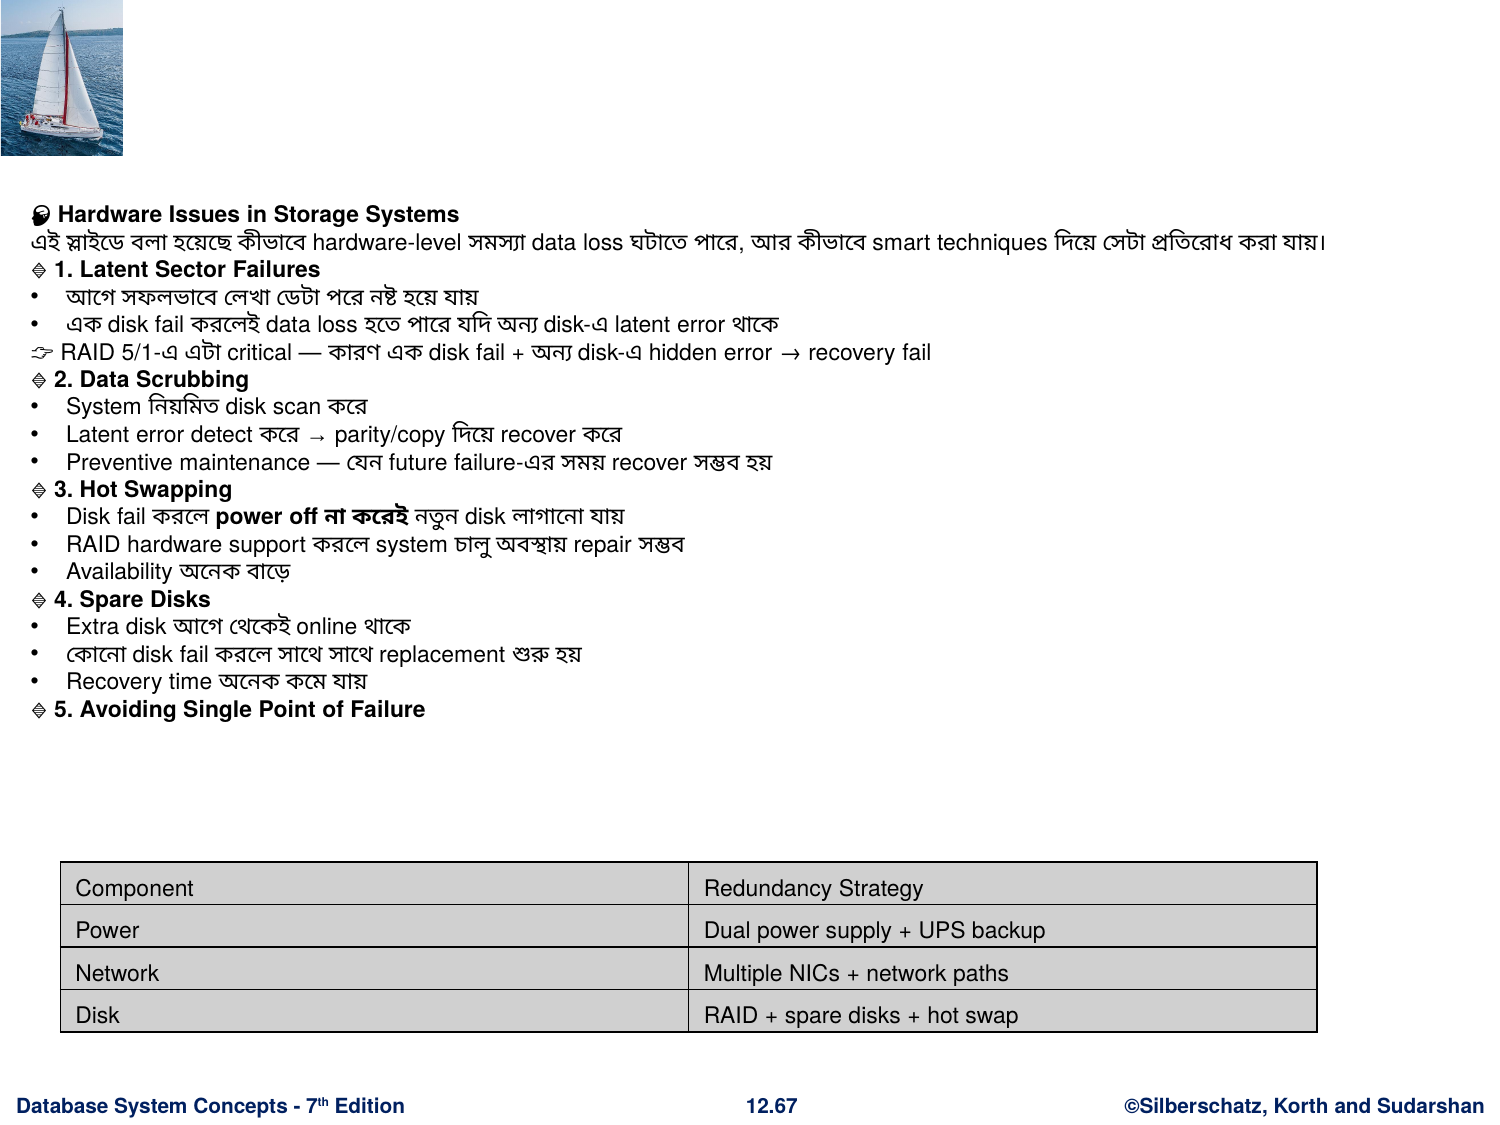

🧠 Hardware Issues in Storage Systems
এই স্লাইডে বলা হয়েছে কীভাবে hardware-level সমস্যা data loss ঘটাতে পারে, আর কীভাবে smart techniques দিয়ে সেটা প্রতিরোধ করা যায়।
🔹 1. Latent Sector Failures
আগে সফলভাবে লেখা ডেটা পরে নষ্ট হয়ে যায়
এক disk fail করলেই data loss হতে পারে যদি অন্য disk-এ latent error থাকে
👉 RAID 5/1-এ এটা critical — কারণ এক disk fail + অন্য disk-এ hidden error → recovery fail
🔹 2. Data Scrubbing
System নিয়মিত disk scan করে
Latent error detect করে → parity/copy দিয়ে recover করে
Preventive maintenance — যেন future failure-এর সময় recover সম্ভব হয়
🔹 3. Hot Swapping
Disk fail করলে power off না করেই নতুন disk লাগানো যায়
RAID hardware support করলে system চালু অবস্থায় repair সম্ভব
Availability অনেক বাড়ে
🔹 4. Spare Disks
Extra disk আগে থেকেই online থাকে
কোনো disk fail করলে সাথে সাথে replacement শুরু হয়
Recovery time অনেক কমে যায়
🔹 5. Avoiding Single Point of Failure
| Component | Redundancy Strategy |
| --- | --- |
| Power | Dual power supply + UPS backup |
| Network | Multiple NICs + network paths |
| Disk | RAID + spare disks + hot swap |